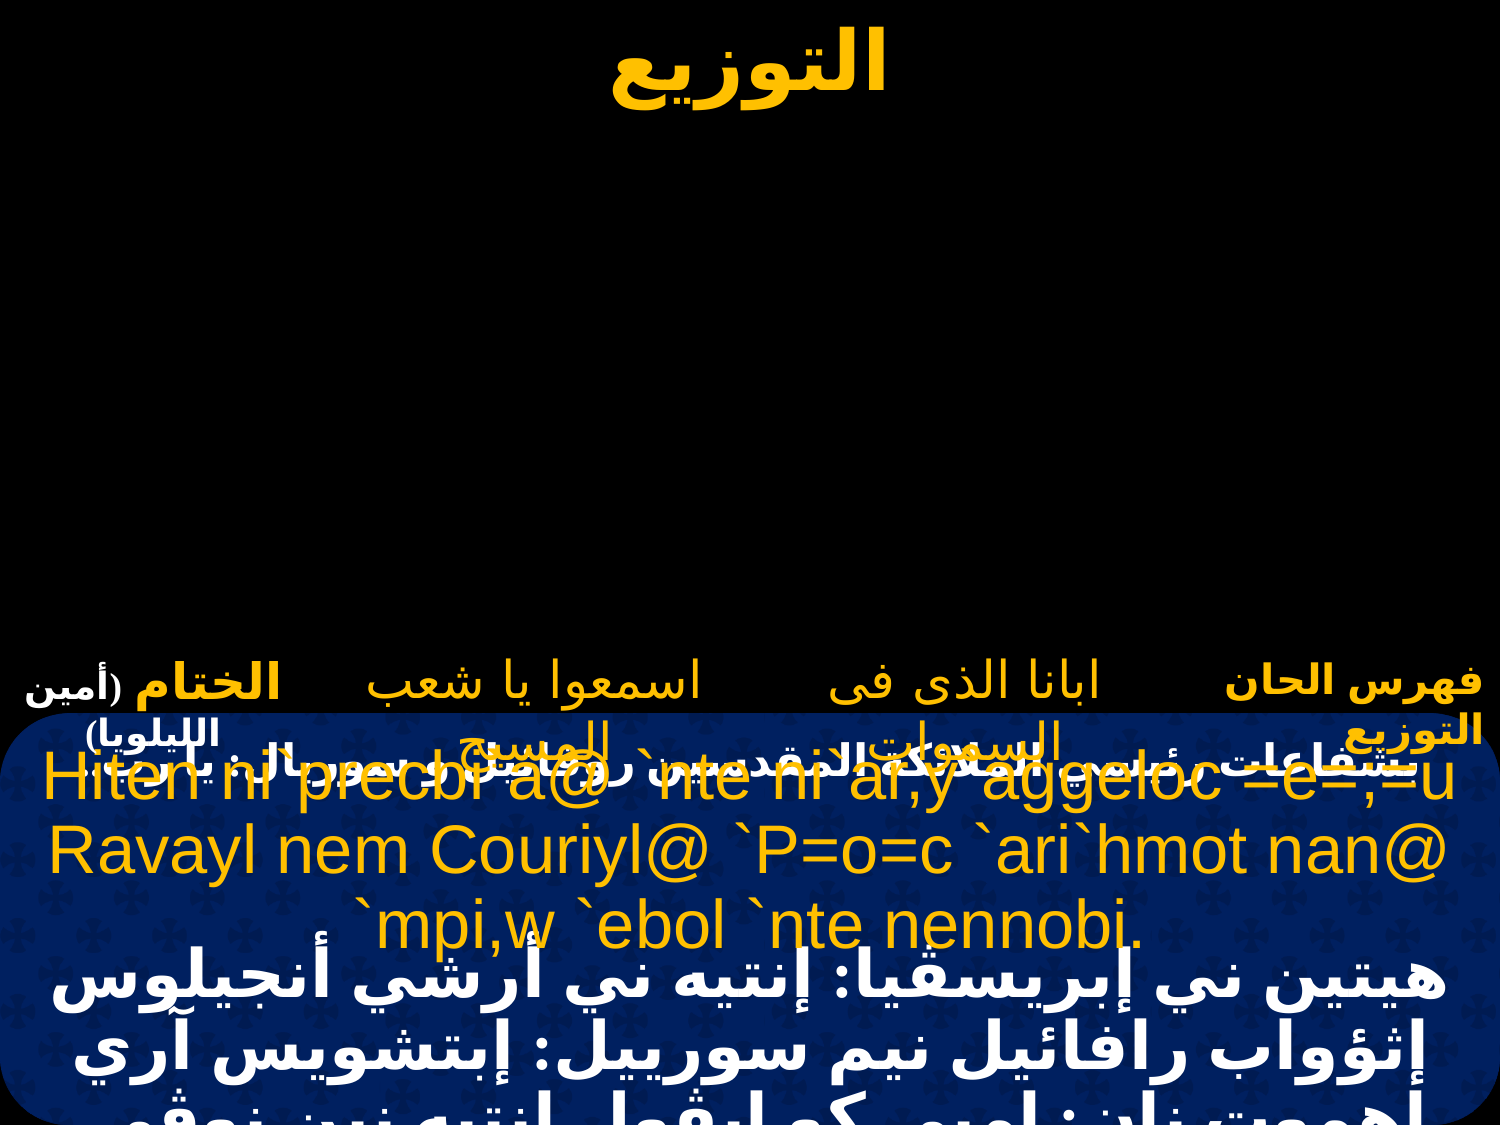

اسمعوا يا شعب المسيح
ابانا الذى فى السموات
الختام (أمين الليلويا)
فهرس الحان التوزيع
# بشفاعات رئيسي الملائكة المقدسين روفائيل و سوريال: يا رب..
Hiten ni`precbi`a@ `nte ni`ar,y`aggeloc =e=;=u Ravayl nem Couriyl@ `P=o=c `ari`hmot nan@ `mpi,w `ebol `nte nennobi.
هيتين ني إبريسڤيا: إنتيه ني أرشي أنجيلوس إثؤواب رافائيل نيم سورييل: إبتشويس آري إهموت نان: إمبي كو إيڤول إنتيه نين نوڤي.